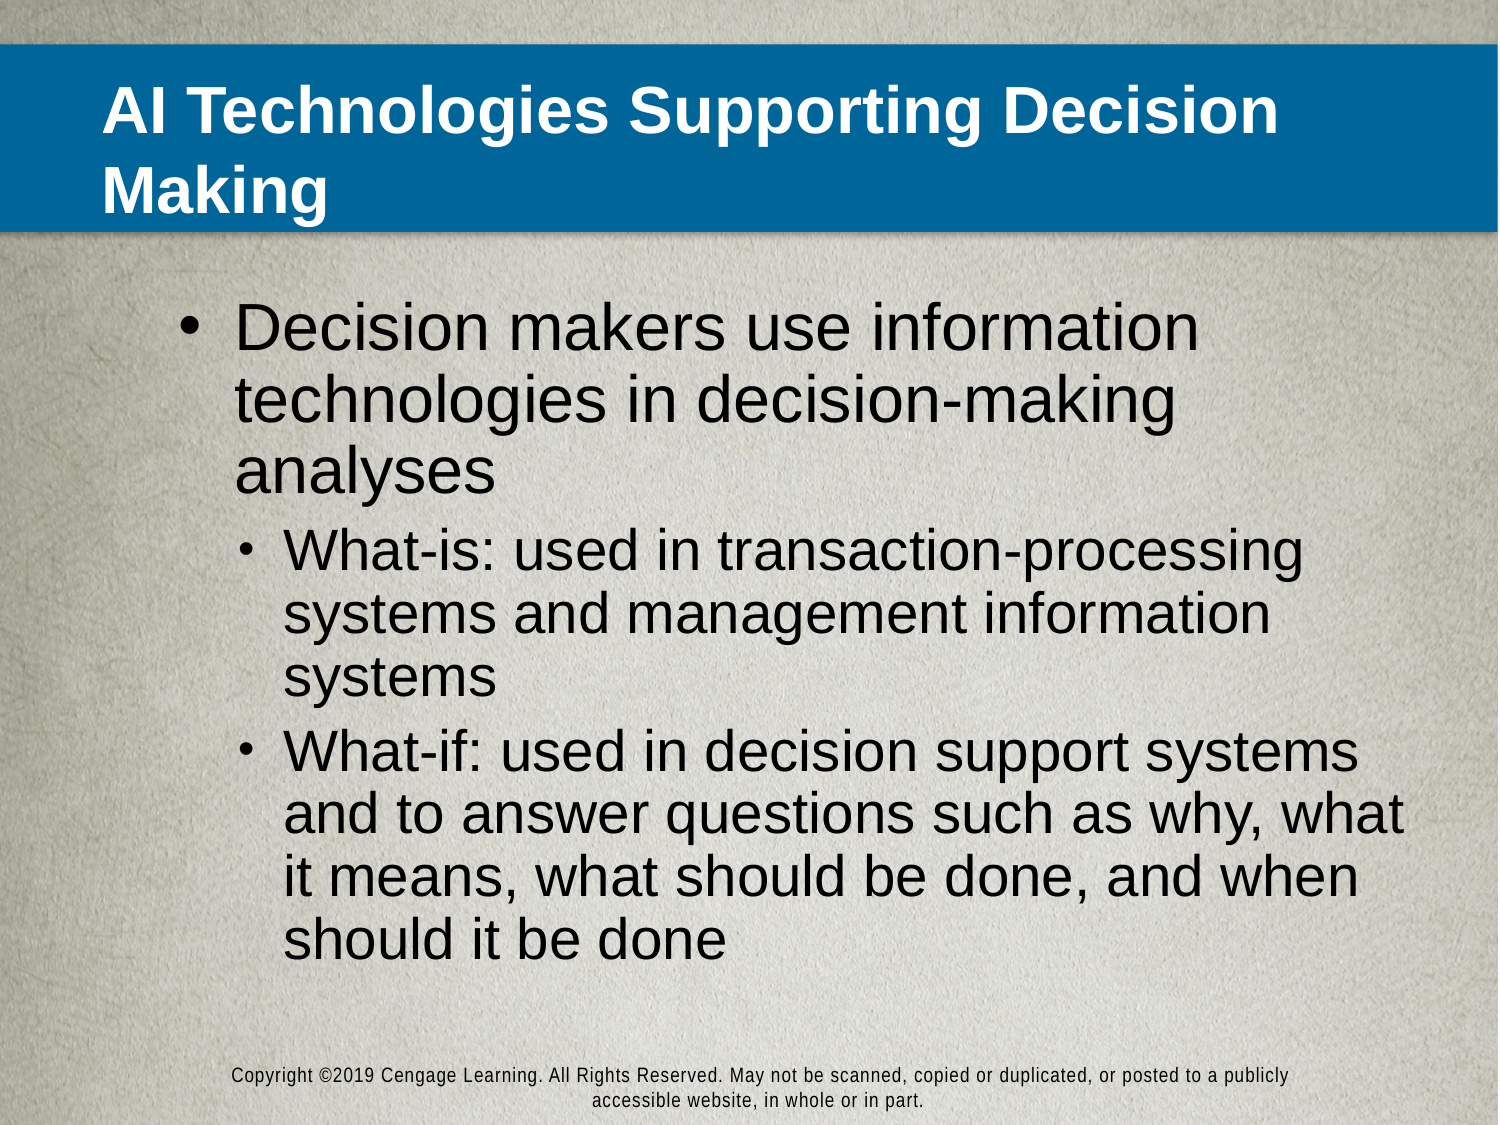

# AI Technologies Supporting Decision Making
Decision makers use information technologies in decision-making analyses
What-is: used in transaction-processing systems and management information systems
What-if: used in decision support systems and to answer questions such as why, what it means, what should be done, and when should it be done